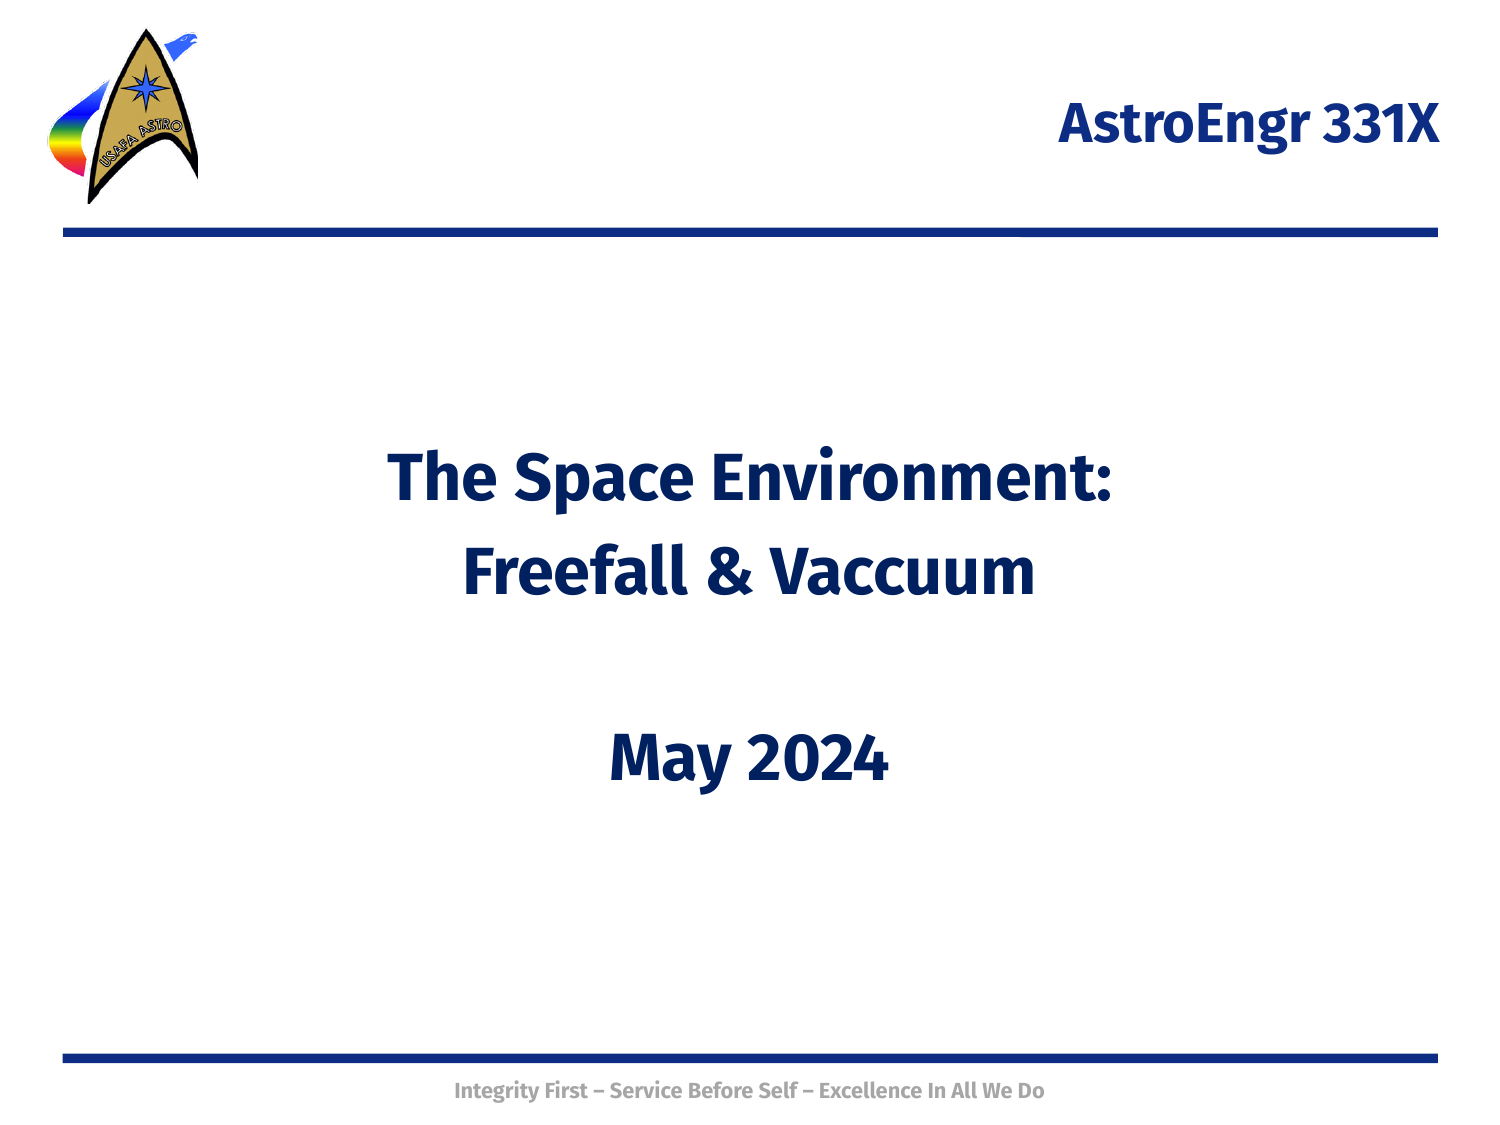

# AstroEngr 331X

The Space Environment:
Freefall & Vaccuum

May 2024